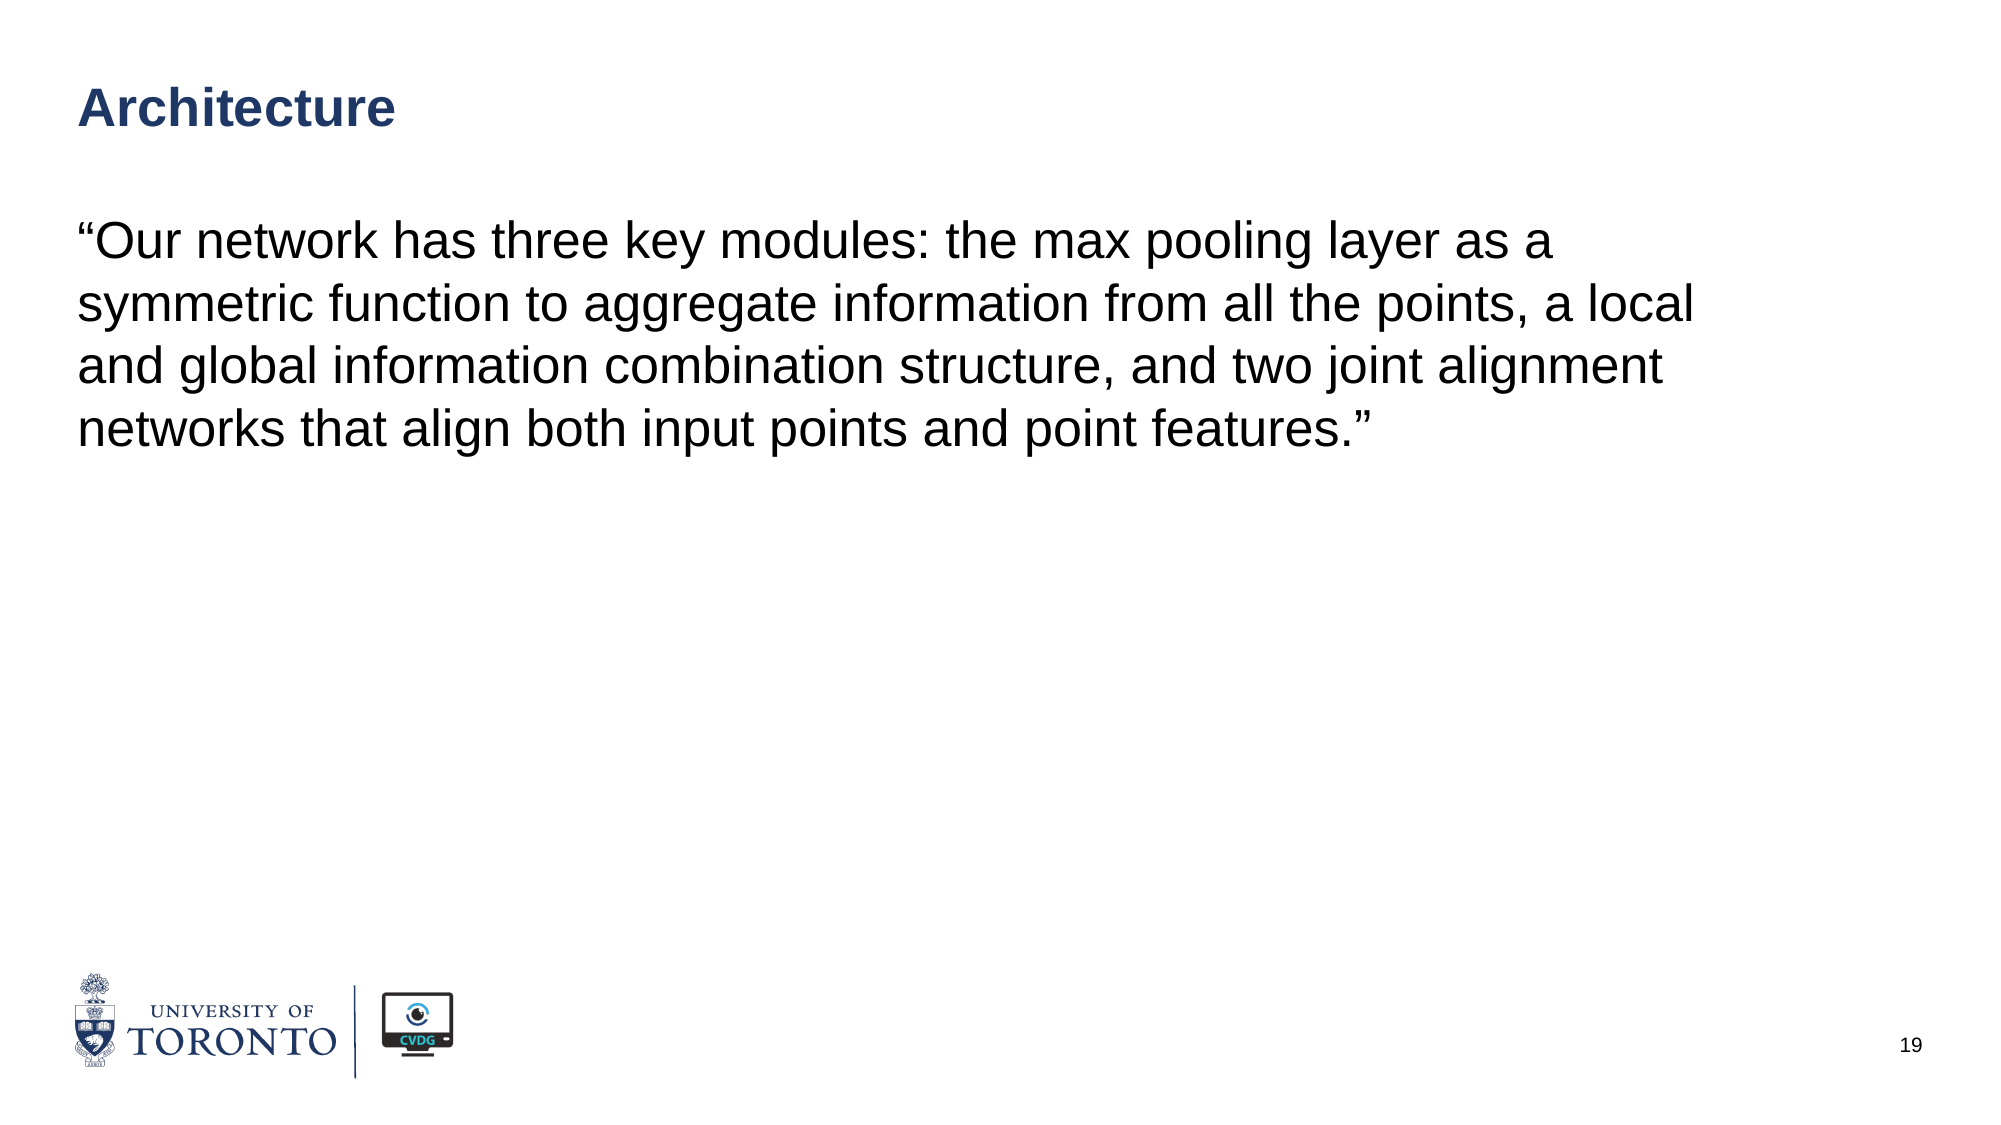

# Architecture
“Our network has three key modules: the max pooling layer as a symmetric function to aggregate information from all the points, a local and global information combination structure, and two joint alignment networks that align both input points and point features.”
19